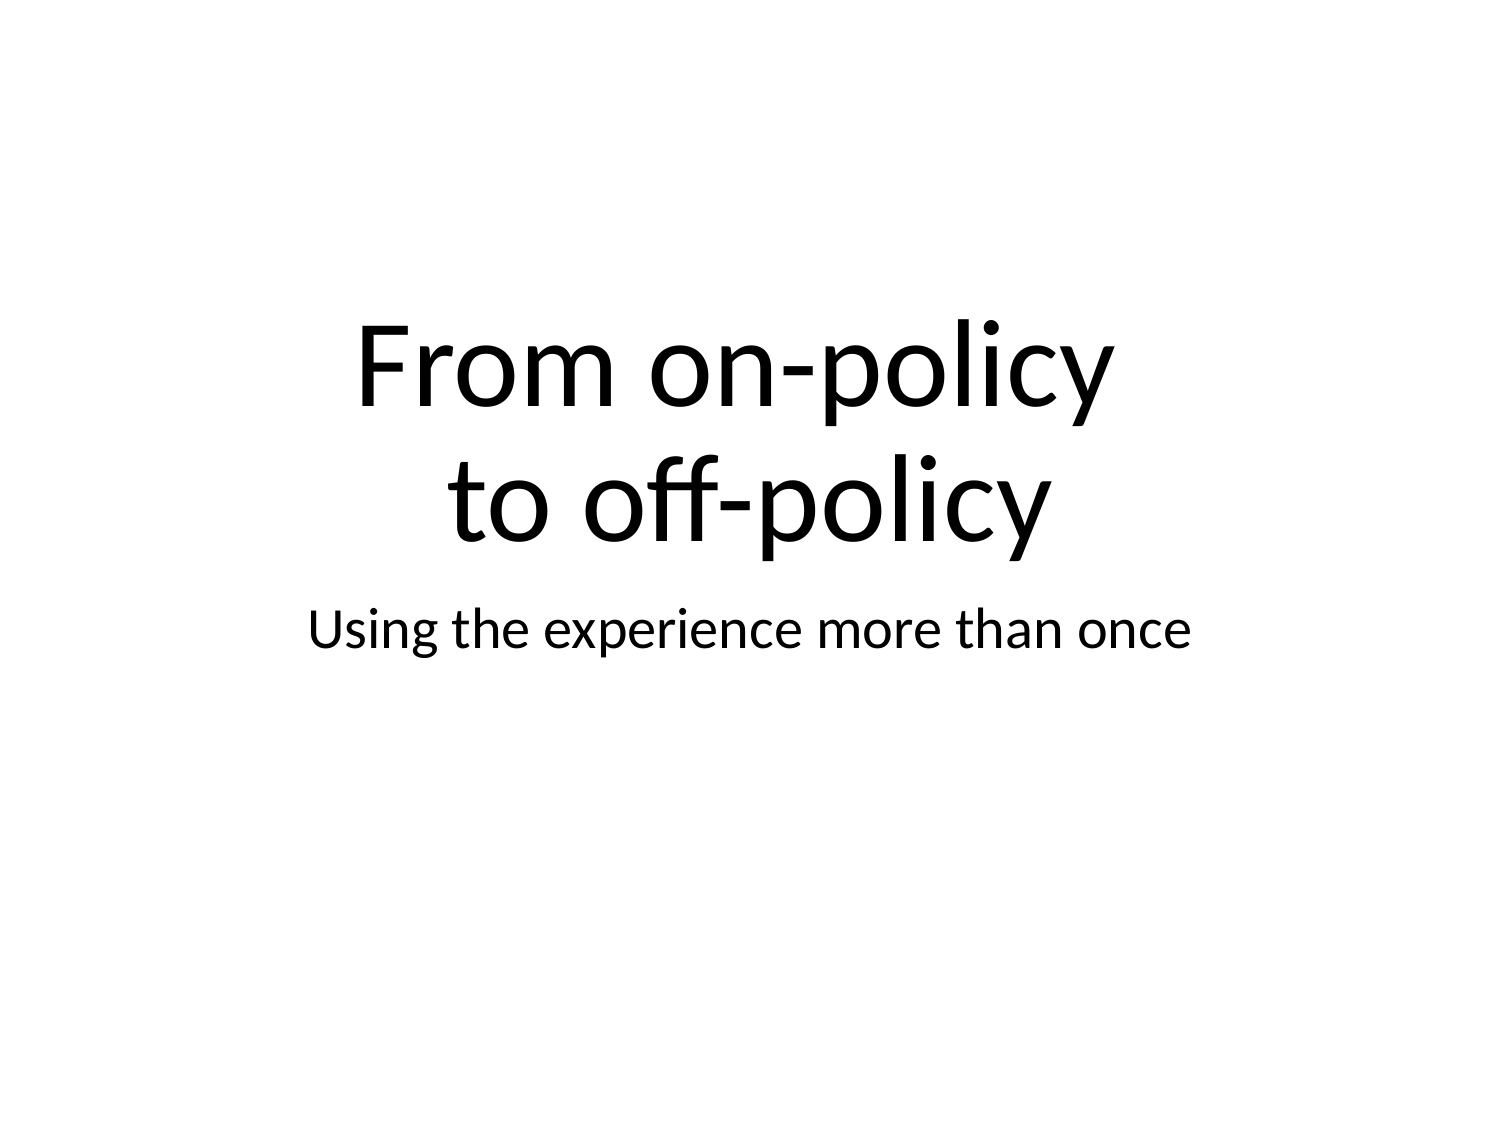

# From on-policy to off-policy
Using the experience more than once